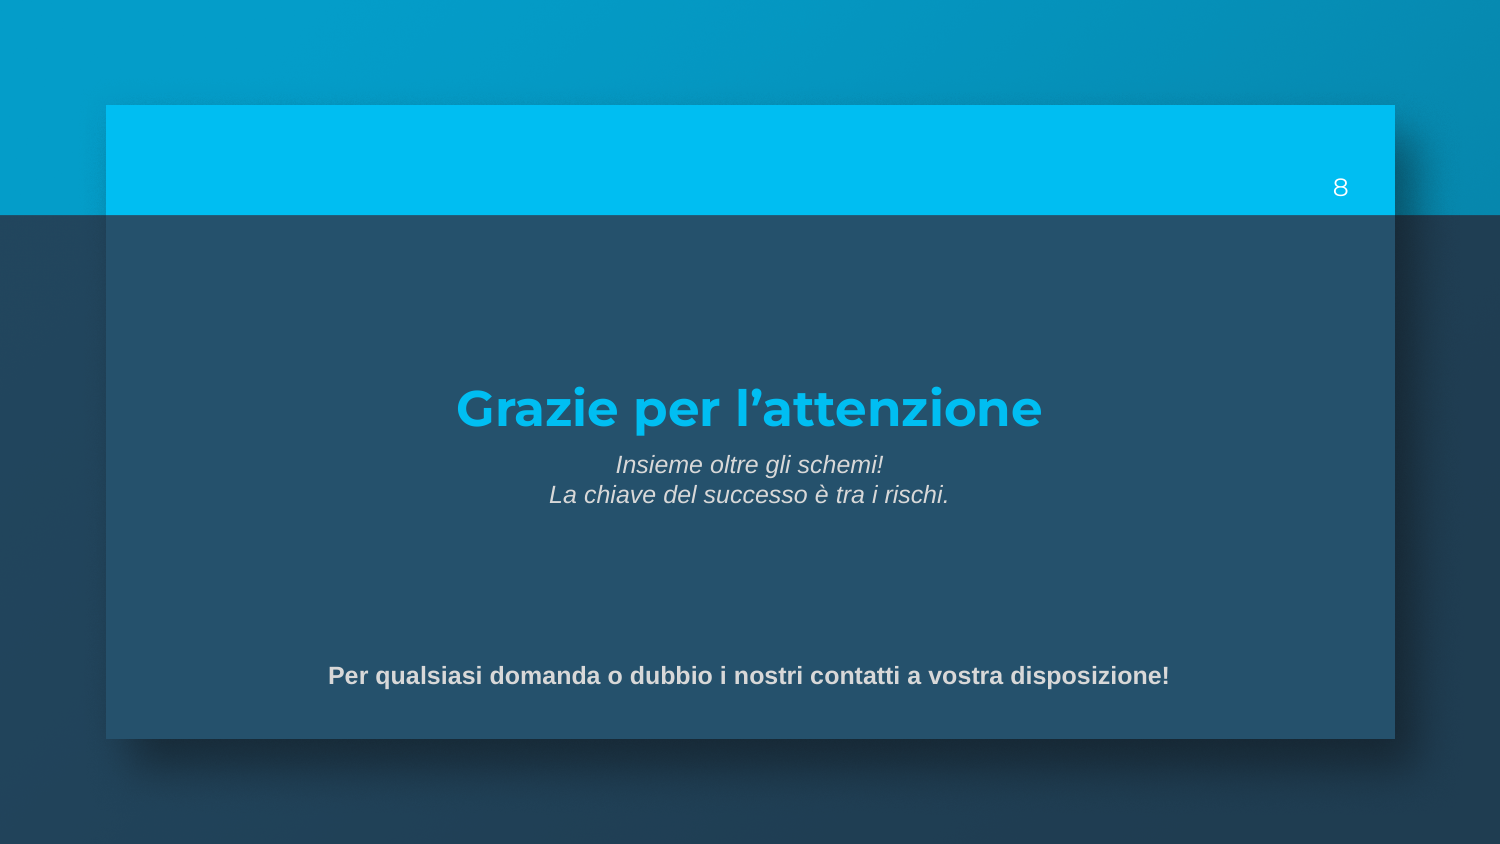

8
Grazie per l’attenzione
Insieme oltre gli schemi!
La chiave del successo è tra i rischi.
Per qualsiasi domanda o dubbio i nostri contatti a vostra disposizione!